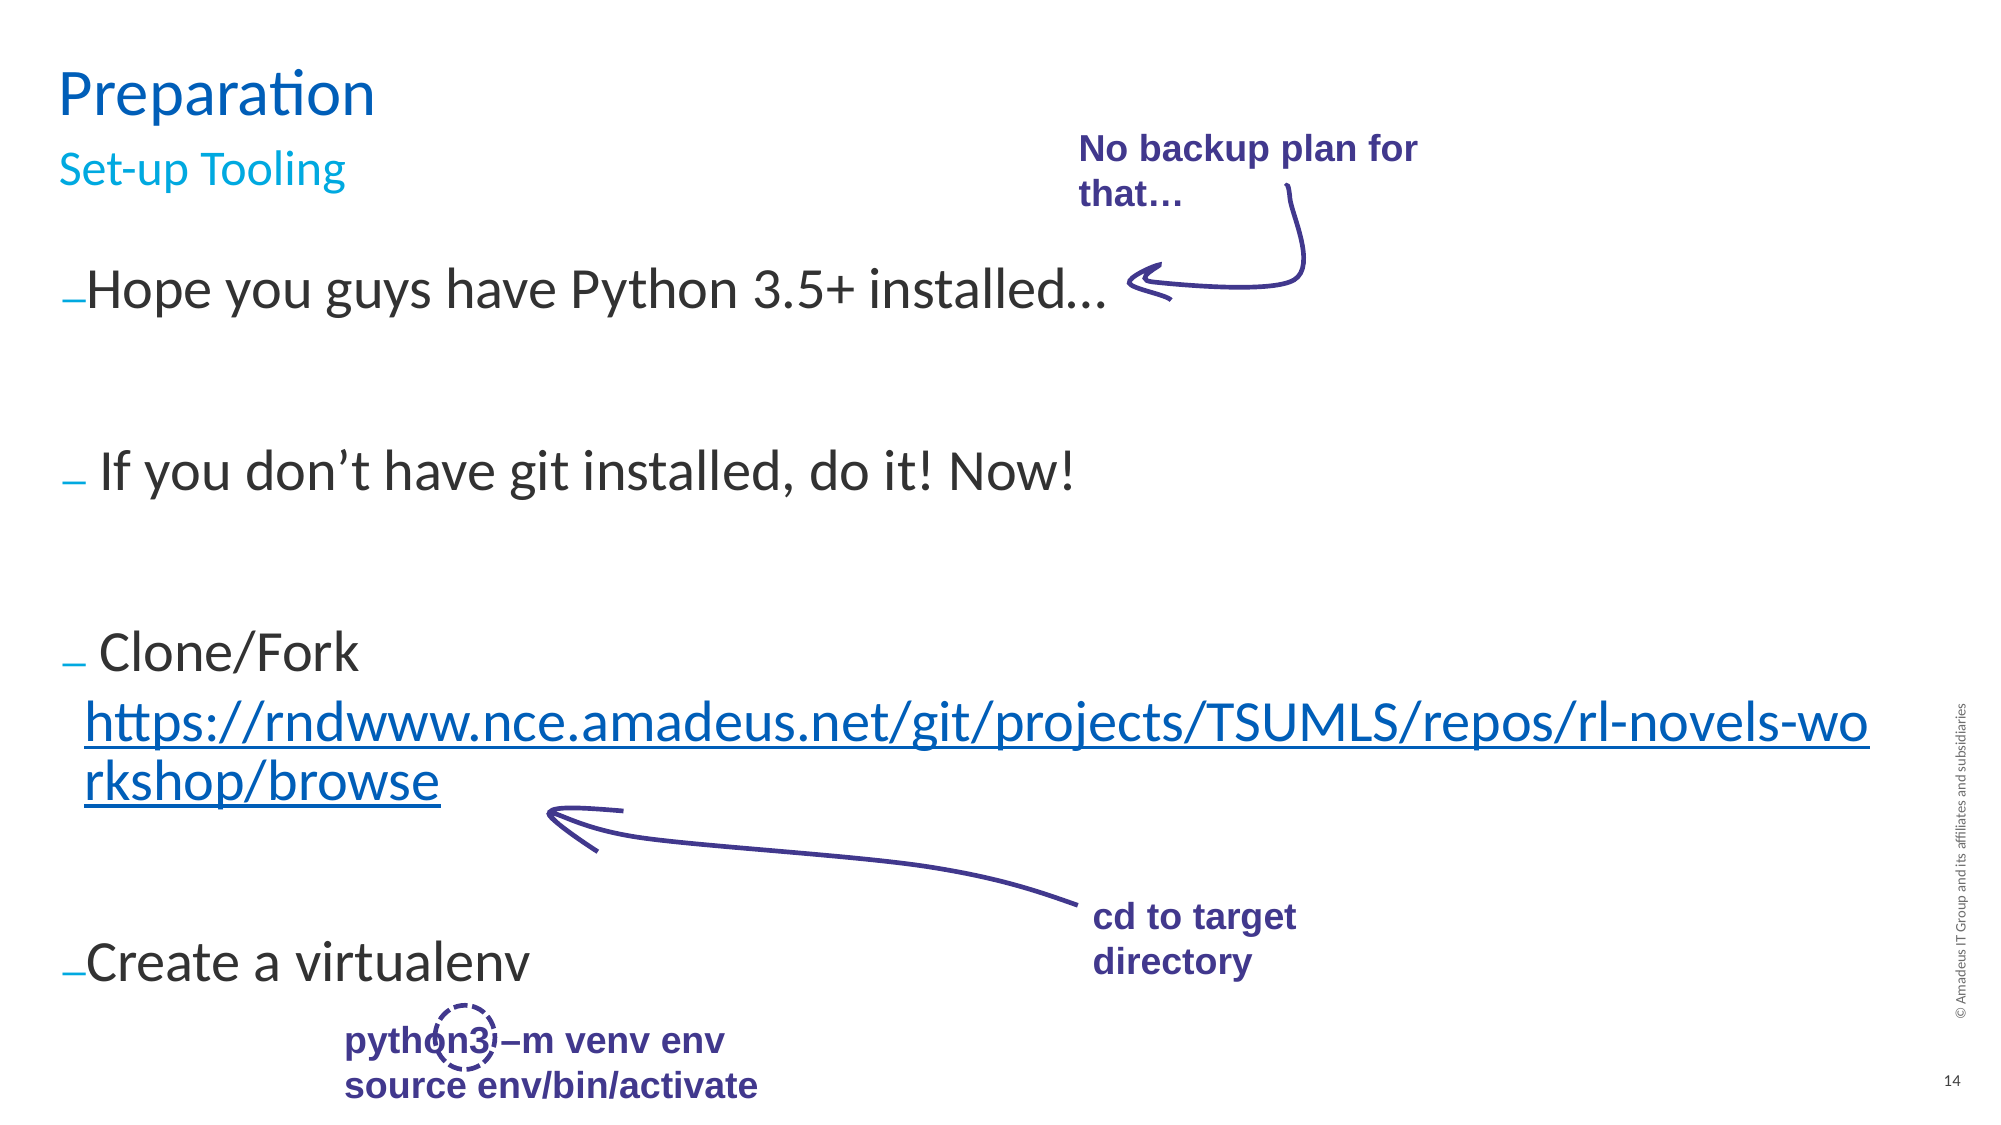

# Preparation
No backup plan for that…
Set-up Tooling

Hope you guys have Python 3.5+ installed…

 If you don’t have git installed, do it! Now!

 Clone/Fork https://rndwww.nce.amadeus.net/git/projects/TSUMLS/repos/rl-novels-workshop/browse

Create a virtualenv
© Amadeus IT Group and its affiliates and subsidiaries

cd to target directory

python3 –m venv env
source env/bin/activate
14